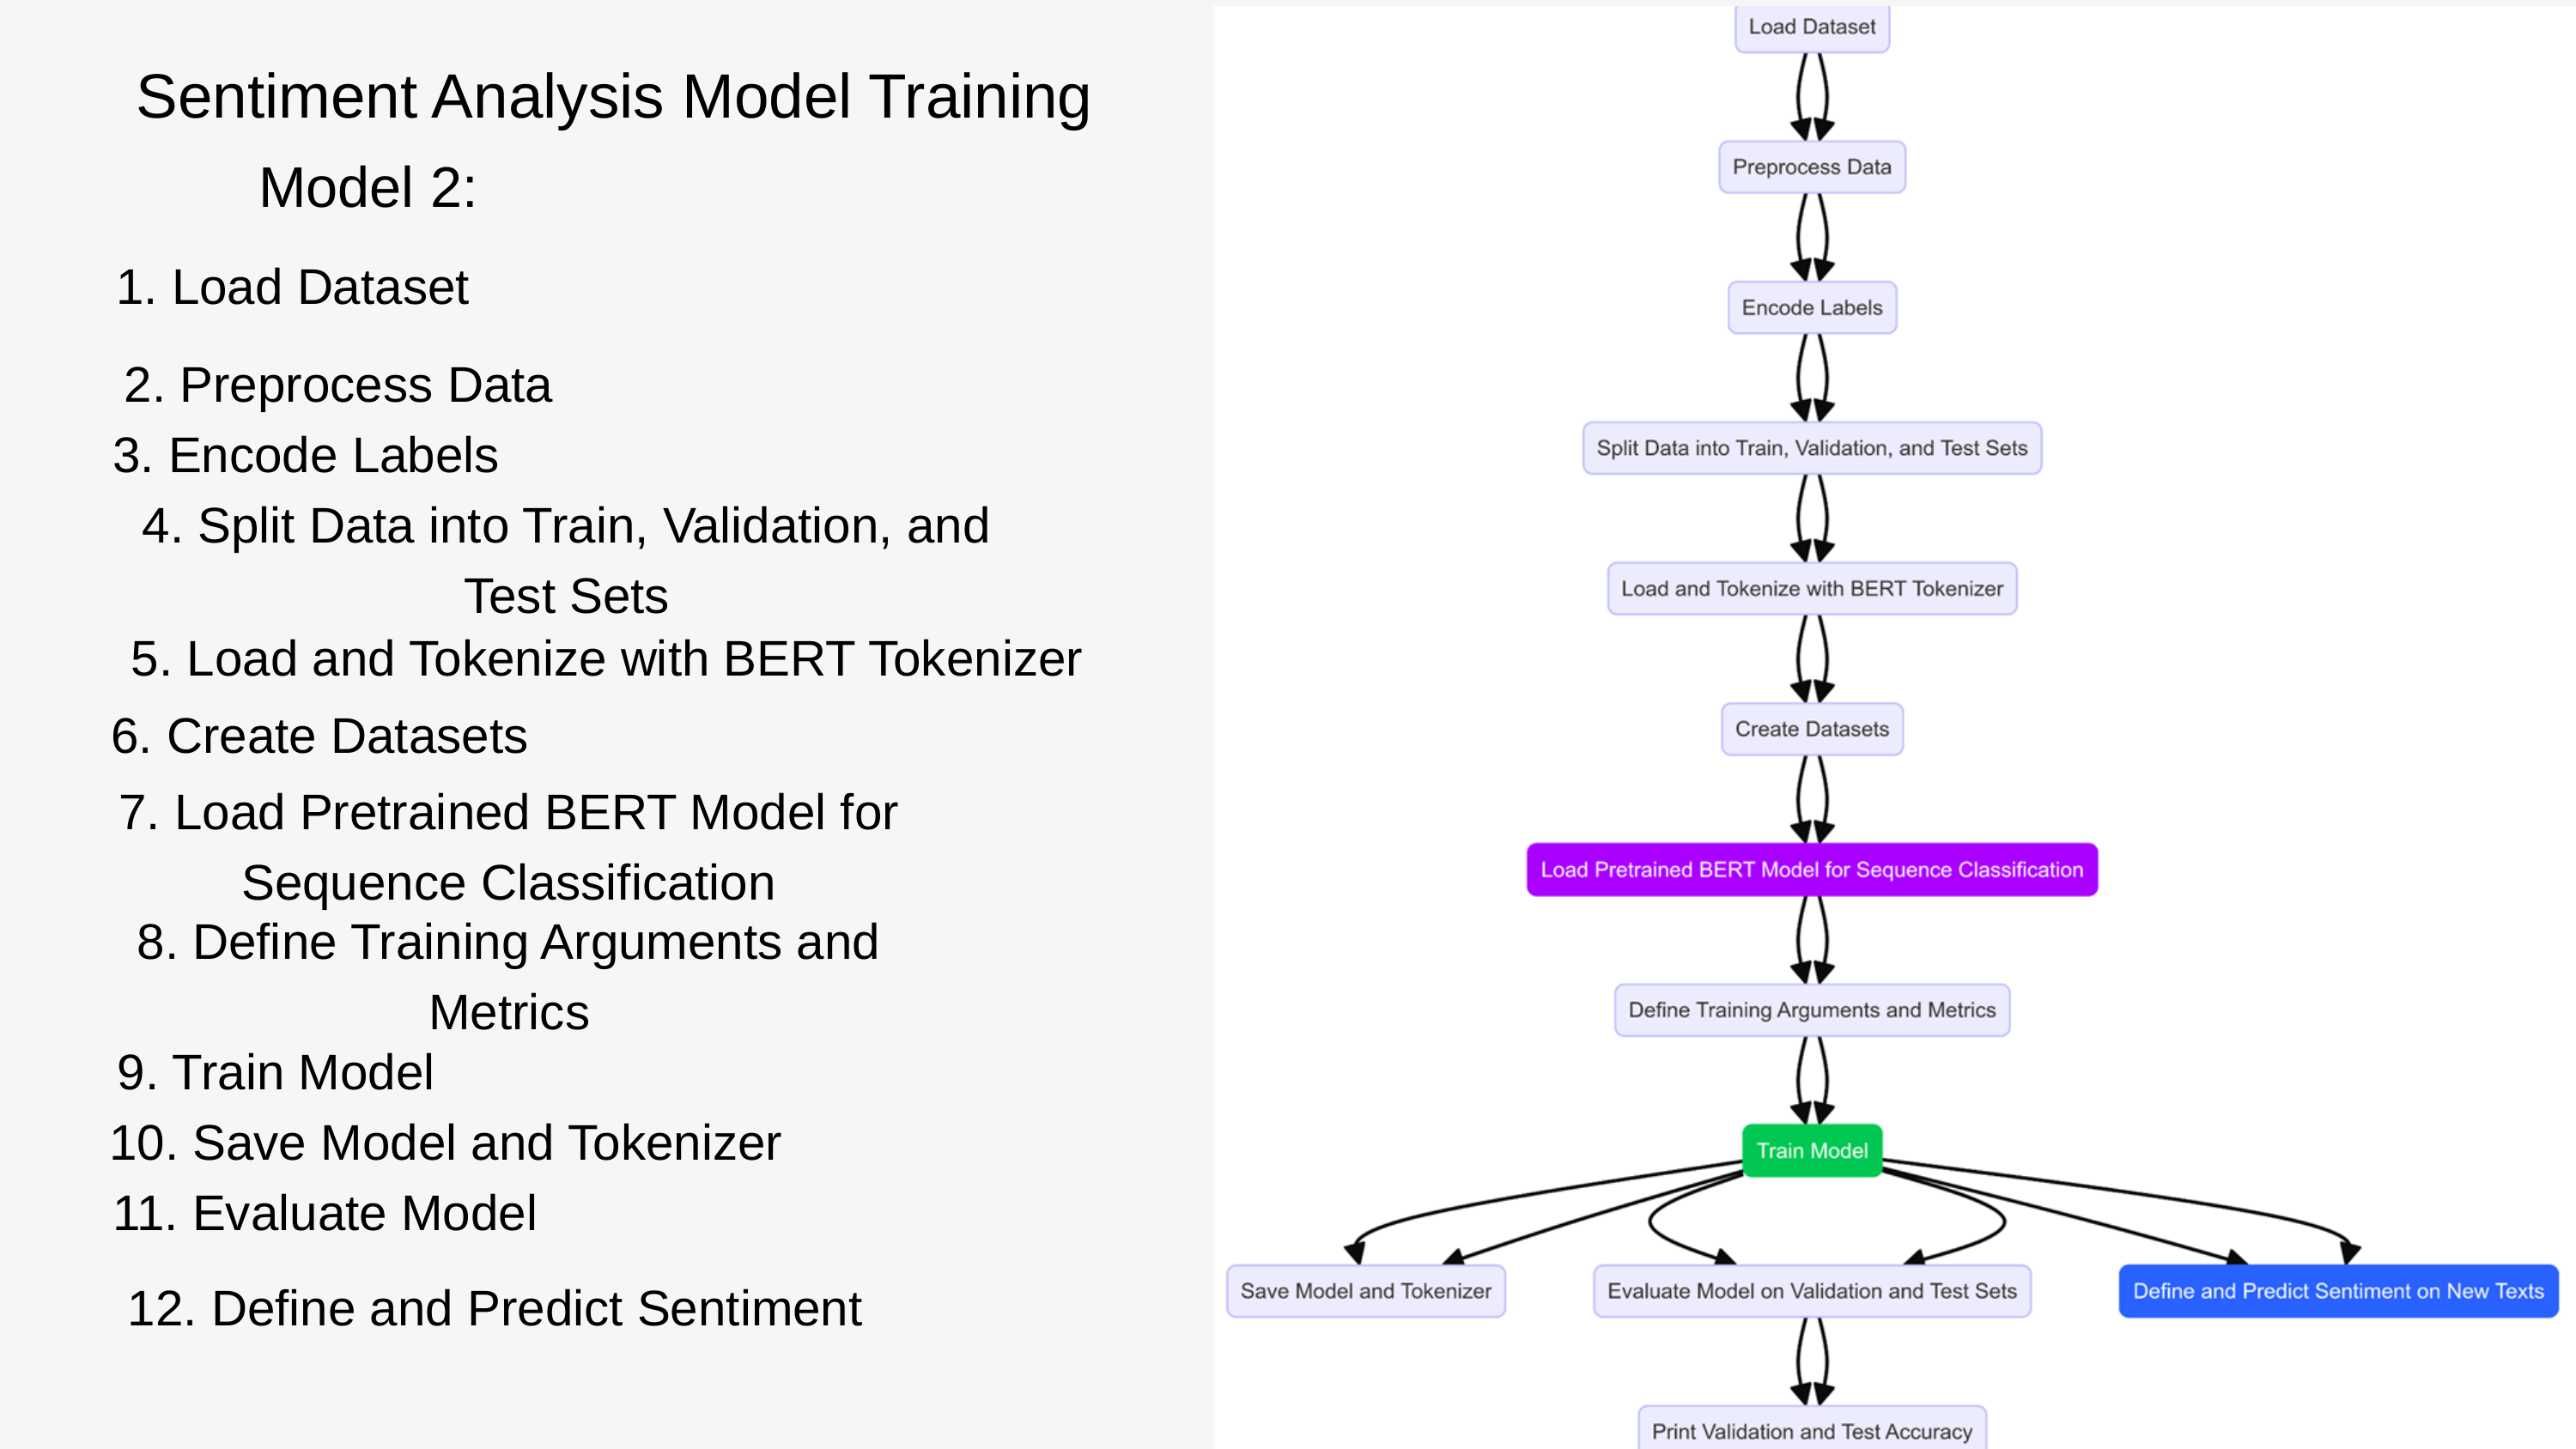

Sentiment Analysis Model Training
 Model 2:
1. Load Dataset
2. Preprocess Data
3. Encode Labels
4. Split Data into Train, Validation, and Test Sets

5. Load and Tokenize with BERT Tokenizer
6. Create Datasets
7. Load Pretrained BERT Model for Sequence Classification
8. Define Training Arguments and Metrics
9. Train Model
10. Save Model and Tokenizer
11. Evaluate Model
12. Define and Predict Sentiment